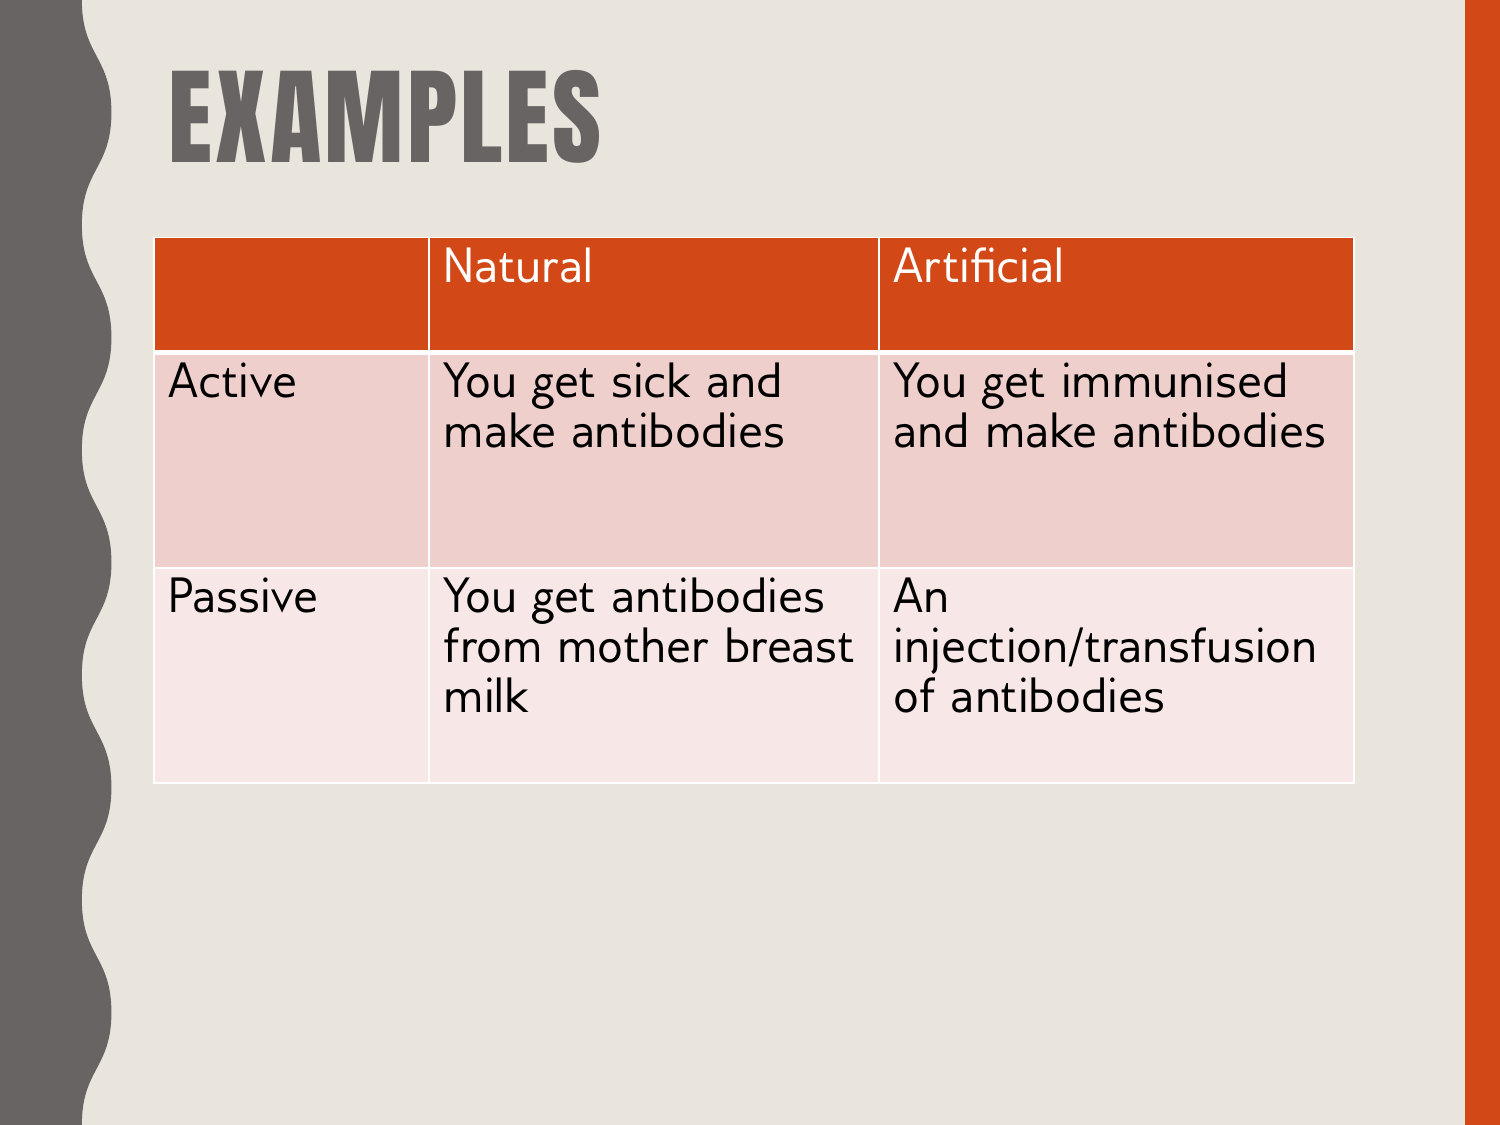

# EXAMPLES
|  | Natural | Artificial |
| --- | --- | --- |
| Active | You get sick and make antibodies | You get immunised and make antibodies |
| Passive | You get antibodies from mother breast milk | An injection/transfusion of antibodies |